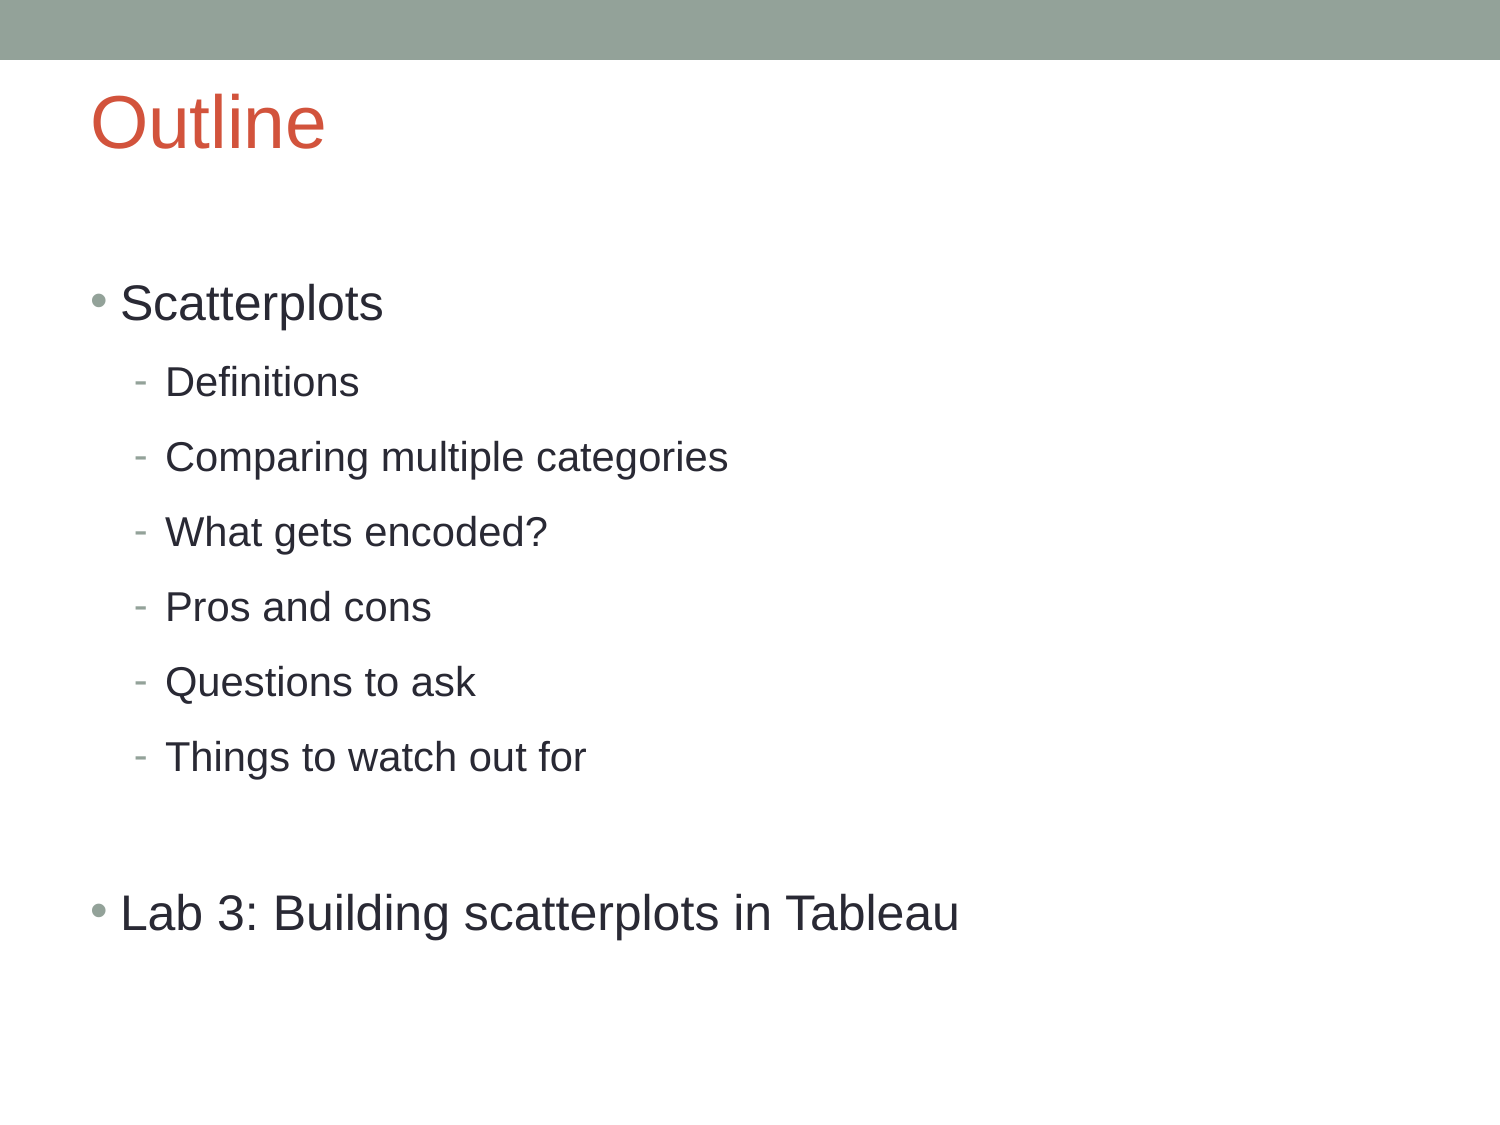

# Outline
Scatterplots
Definitions
Comparing multiple categories
What gets encoded?
Pros and cons
Questions to ask
Things to watch out for

Lab 3: Building scatterplots in Tableau